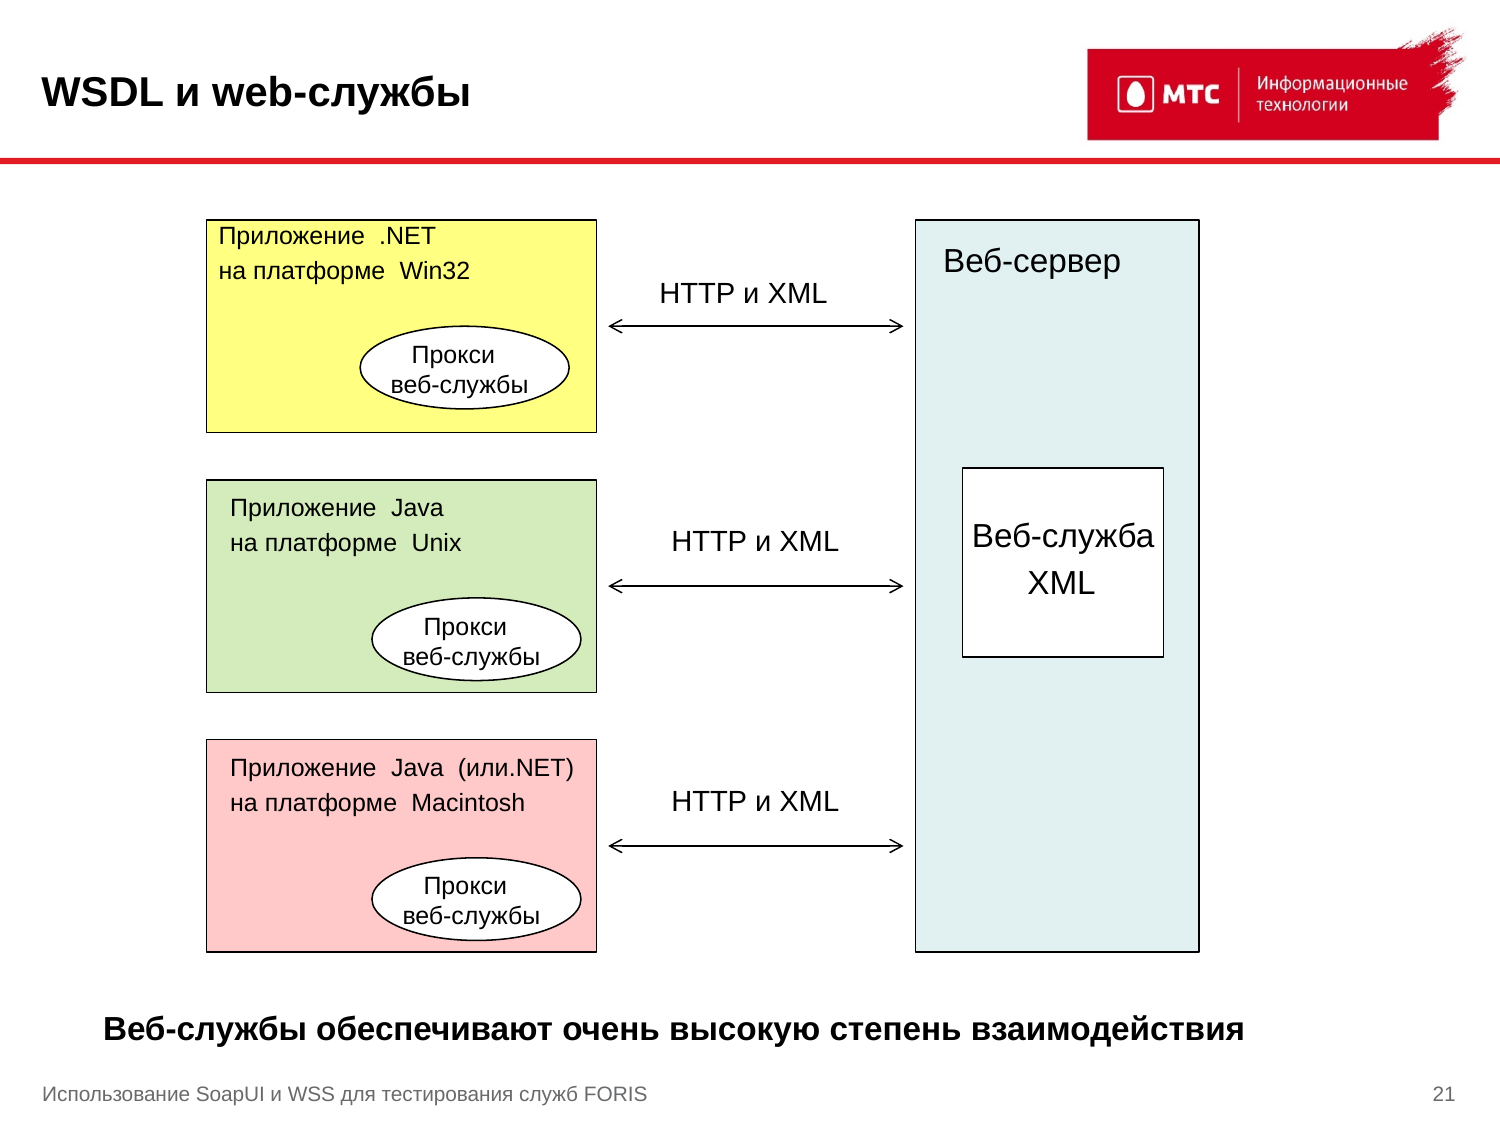

# WSDL и web-службы

Приложение  .NET
на платформе  Win32

Веб-сервер
HTTP и XML
   Прокси веб-службы

 Веб-служба
       XML

Приложение  Java
на платформе  Unix
HTTP и XML
   Прокси веб-службы

Приложение  Java  (или.NET)
на платформе  Macintosh
HTTP и XML
   Прокси веб-службы
Веб-службы обеспечивают очень высокую степень взаимодействия
Использование SoapUI и WSS для тестирования служб FORIS
21